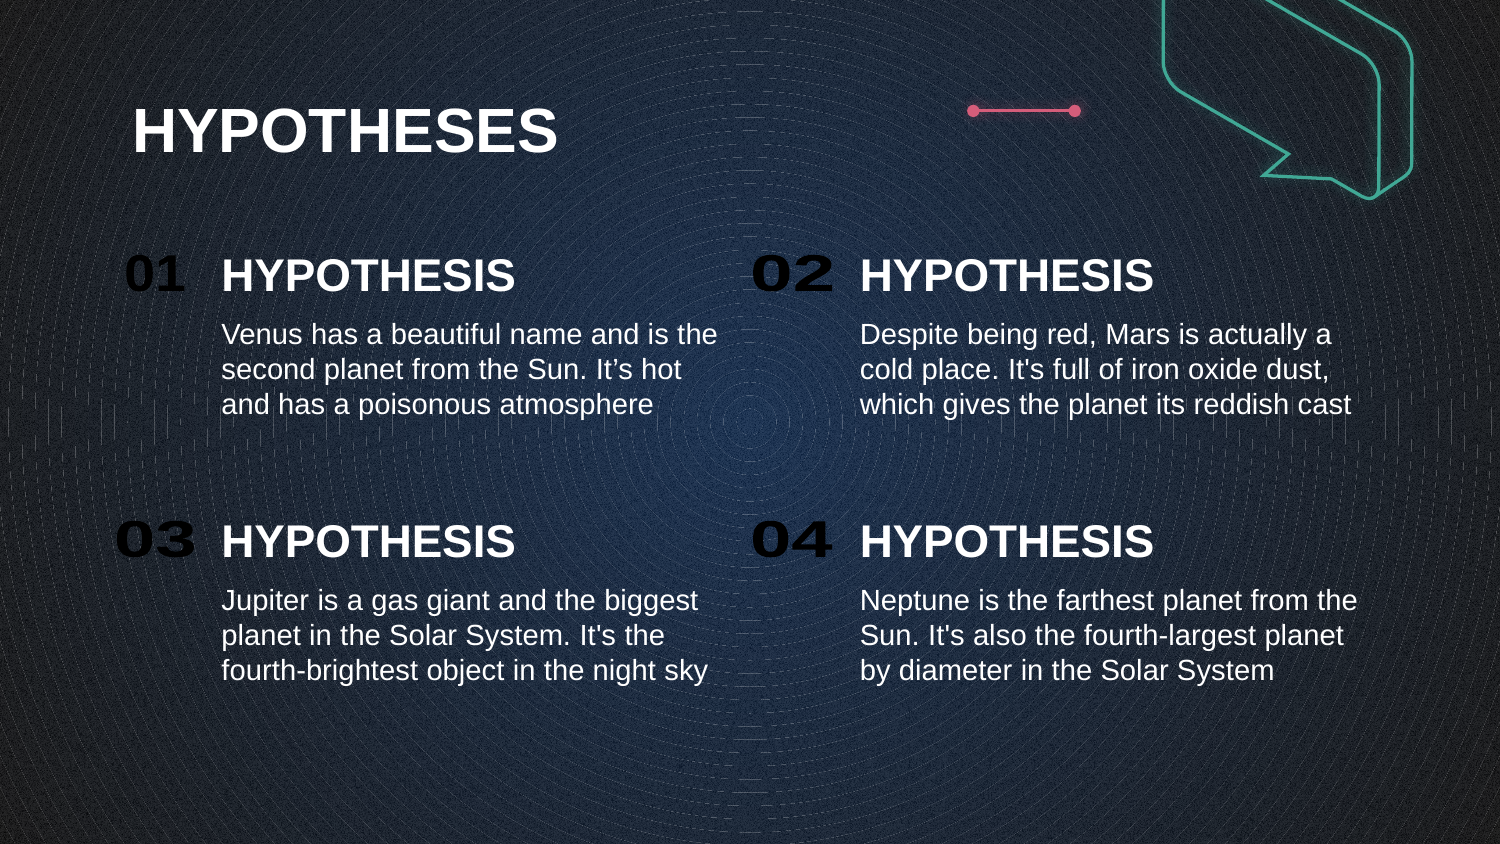

HYPOTHESES
# HYPOTHESIS
HYPOTHESIS
01
02
Venus has a beautiful name and is the second planet from the Sun. It’s hot and has a poisonous atmosphere
Despite being red, Mars is actually a cold place. It's full of iron oxide dust, which gives the planet its reddish cast
HYPOTHESIS
HYPOTHESIS
03
04
Jupiter is a gas giant and the biggest planet in the Solar System. It's the fourth-brightest object in the night sky
Neptune is the farthest planet from the Sun. It's also the fourth-largest planet by diameter in the Solar System